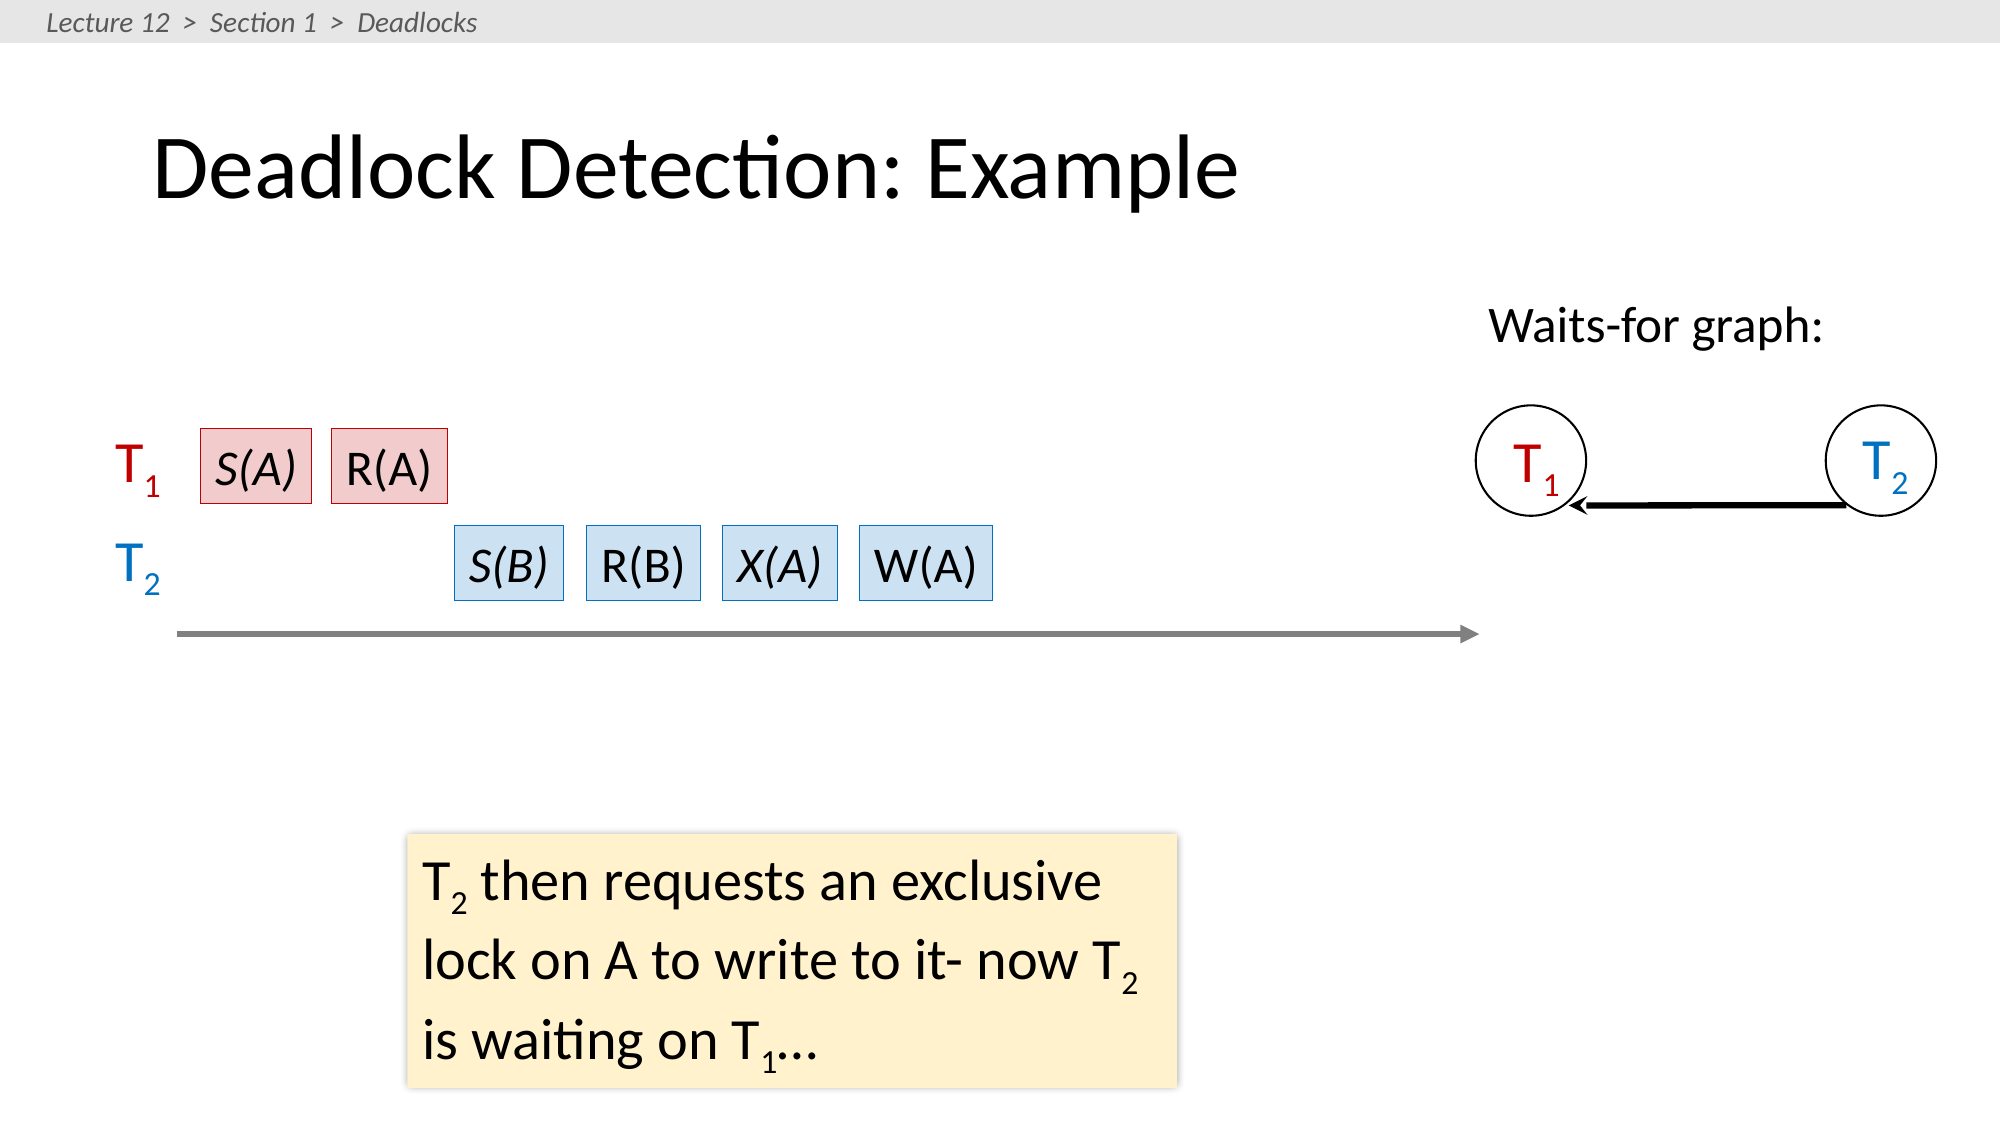

Lecture 12  >  Section 1  >  Deadlocks
# Deadlock Detection: Example
Waits-for graph:

T2
T1
T1
S(A)
R(A)

T2
W(A)
S(B)
R(B)
X(A)
T2 then requests an exclusive lock on A to write to it- now T2 is waiting on T1…